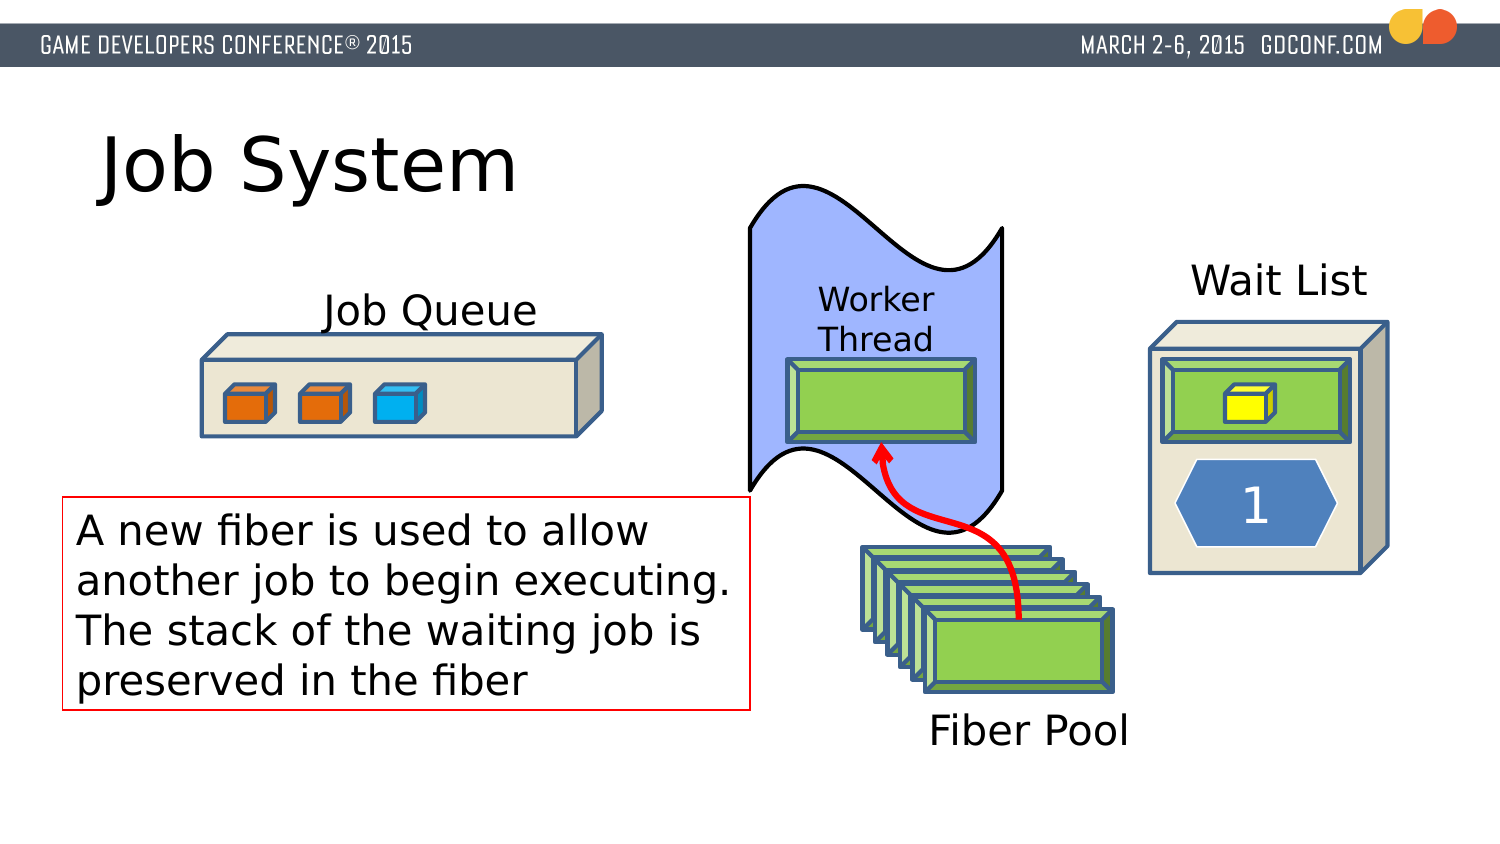

# Job System
Worker Thread
Wait List
Job Queue

1
A new fiber is used to allow another job to begin executing.
The stack of the waiting job is preserved in the fiber

Fiber Pool